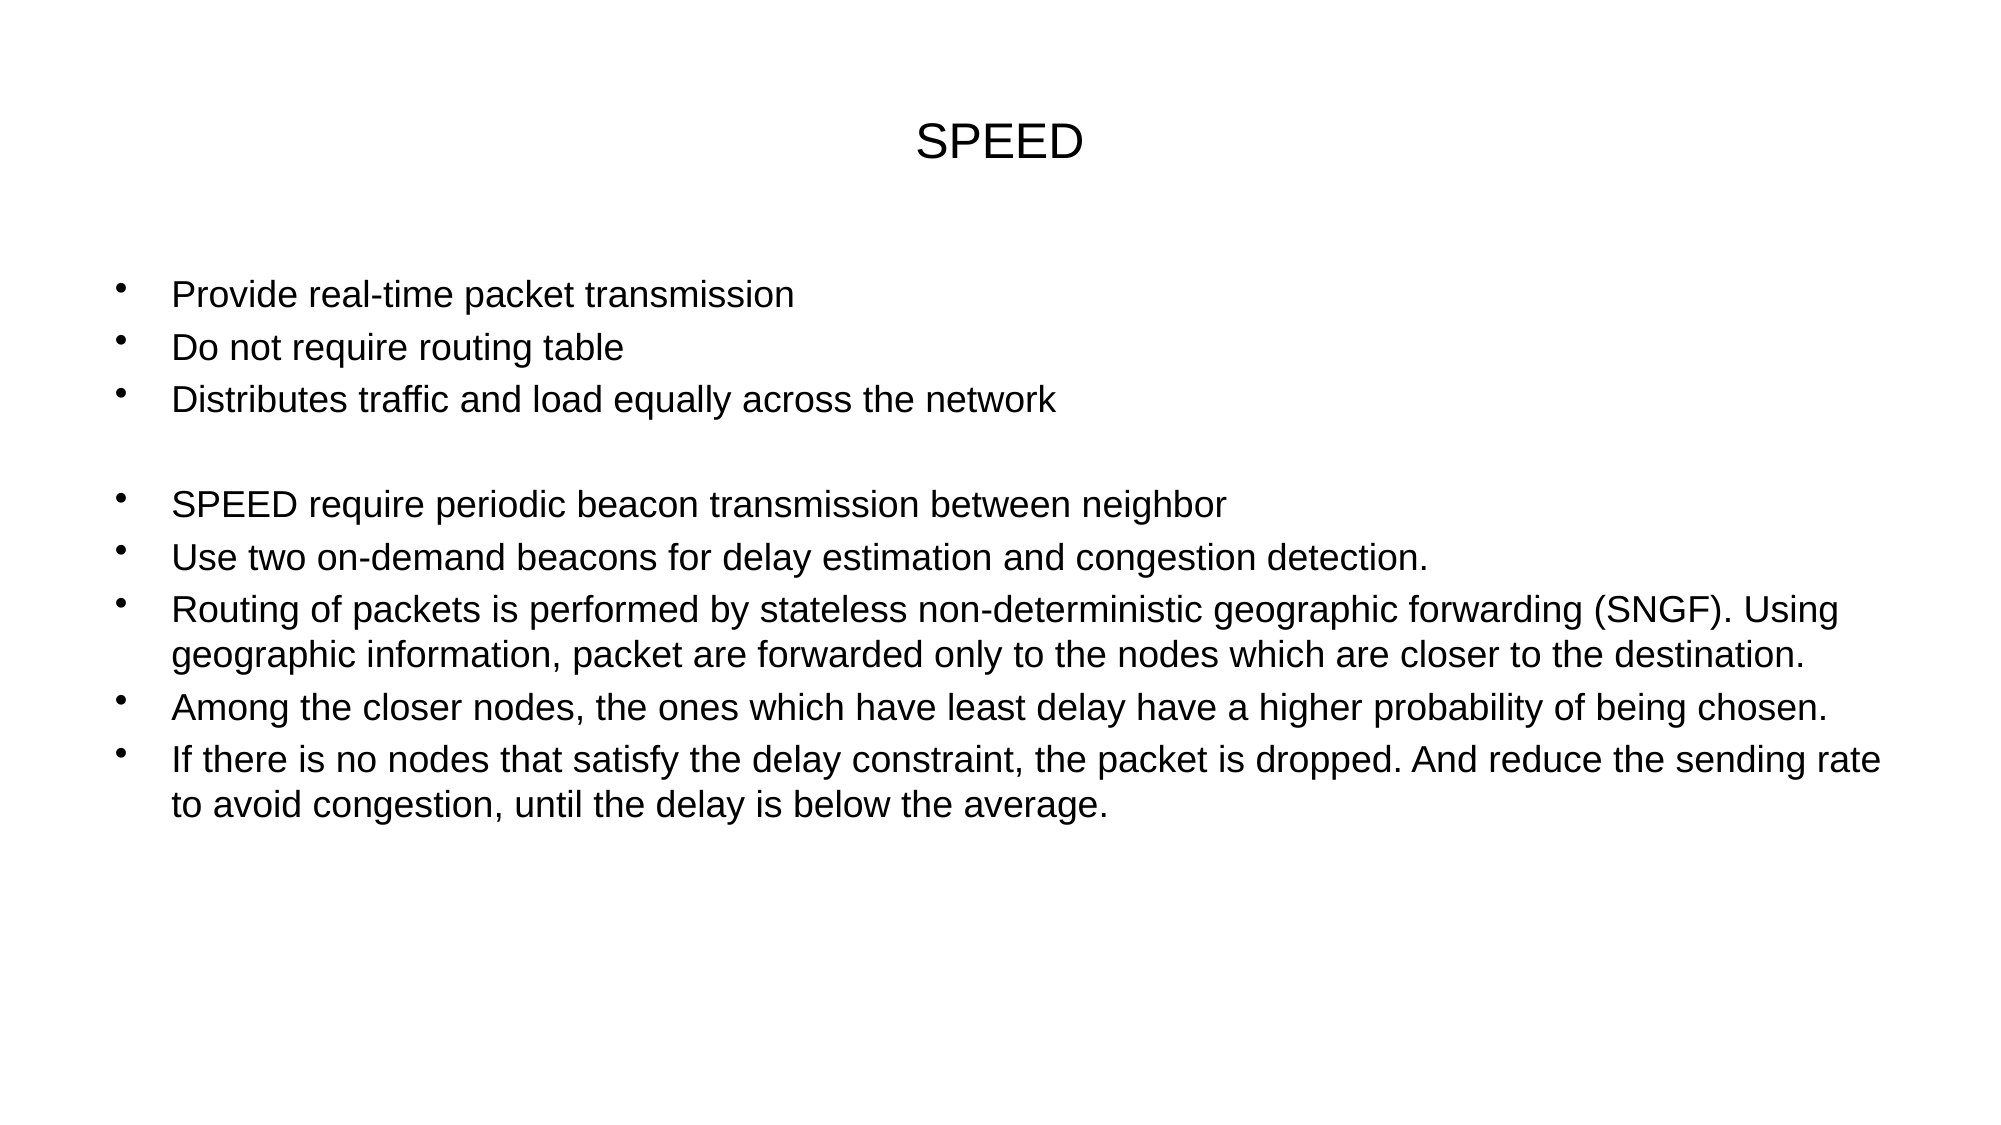

# SPEED
Provide real-time packet transmission
Do not require routing table
Distributes traffic and load equally across the network

SPEED require periodic beacon transmission between neighbor
Use two on-demand beacons for delay estimation and congestion detection.
Routing of packets is performed by stateless non-deterministic geographic forwarding (SNGF). Using geographic information, packet are forwarded only to the nodes which are closer to the destination.
Among the closer nodes, the ones which have least delay have a higher probability of being chosen.
If there is no nodes that satisfy the delay constraint, the packet is dropped. And reduce the sending rate to avoid congestion, until the delay is below the average.